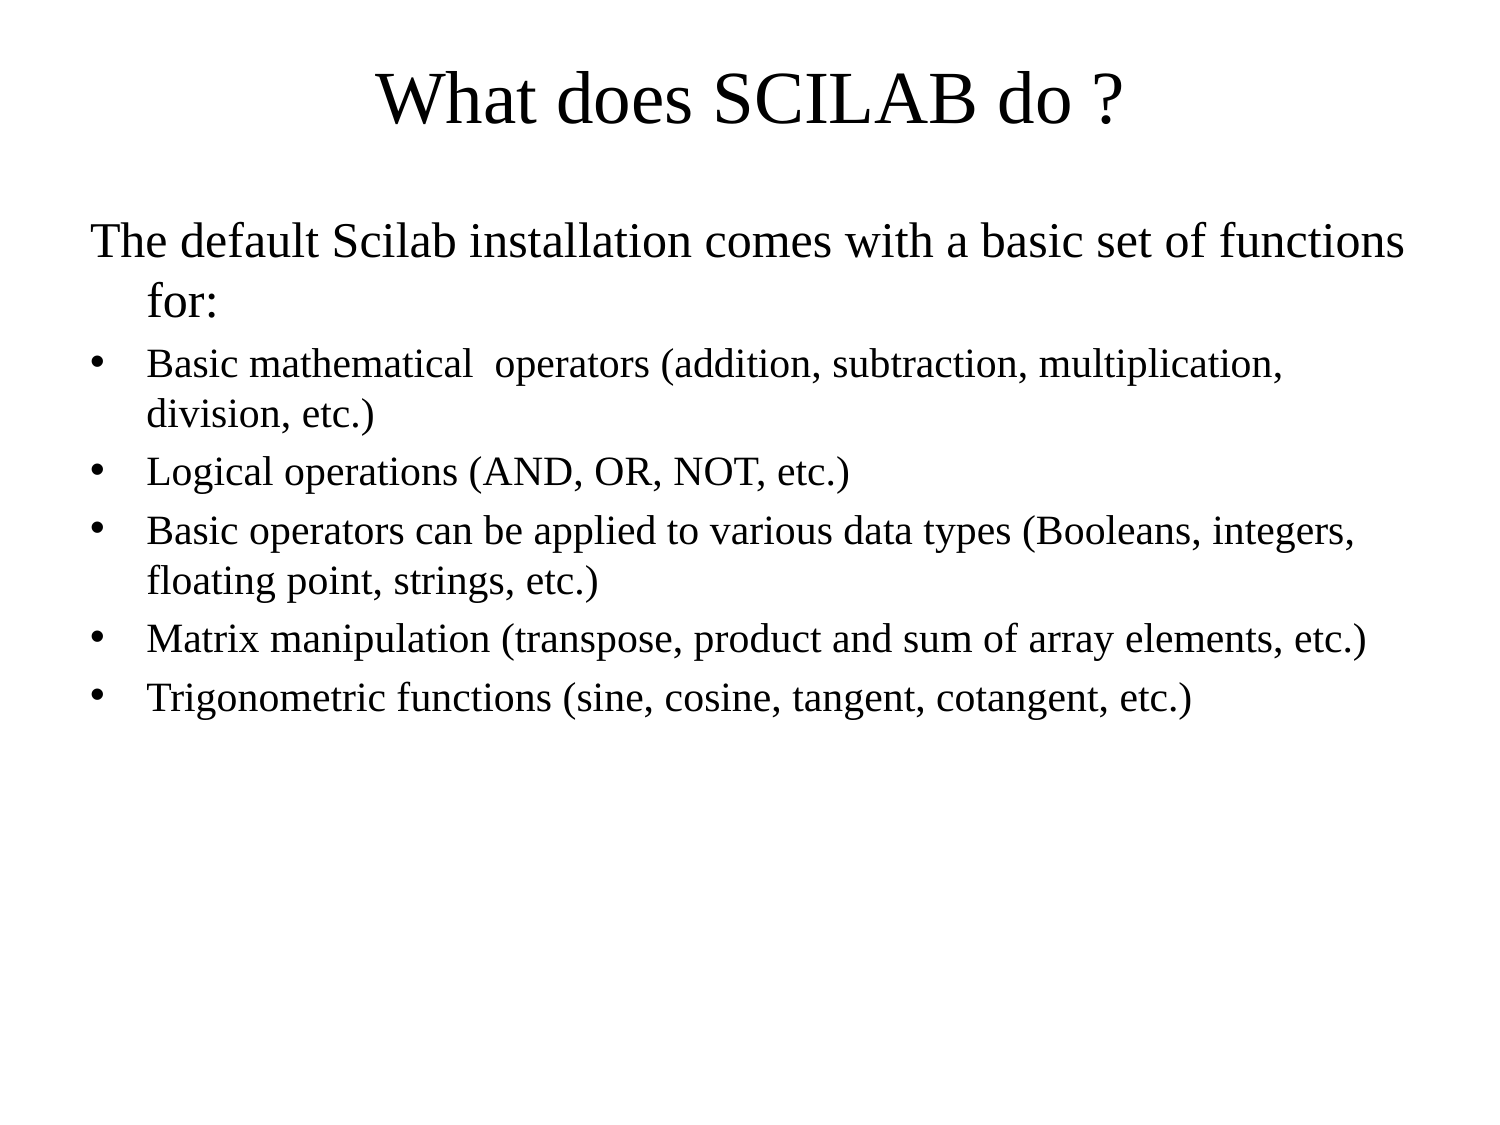

# What does SCILAB do ?
The default Scilab installation comes with a basic set of functions for:
Basic mathematical  operators (addition, subtraction, multiplication, division, etc.)
Logical operations (AND, OR, NOT, etc.)
Basic operators can be applied to various data types (Booleans, integers, floating point, strings, etc.)
Matrix manipulation (transpose, product and sum of array elements, etc.)
Trigonometric functions (sine, cosine, tangent, cotangent, etc.)